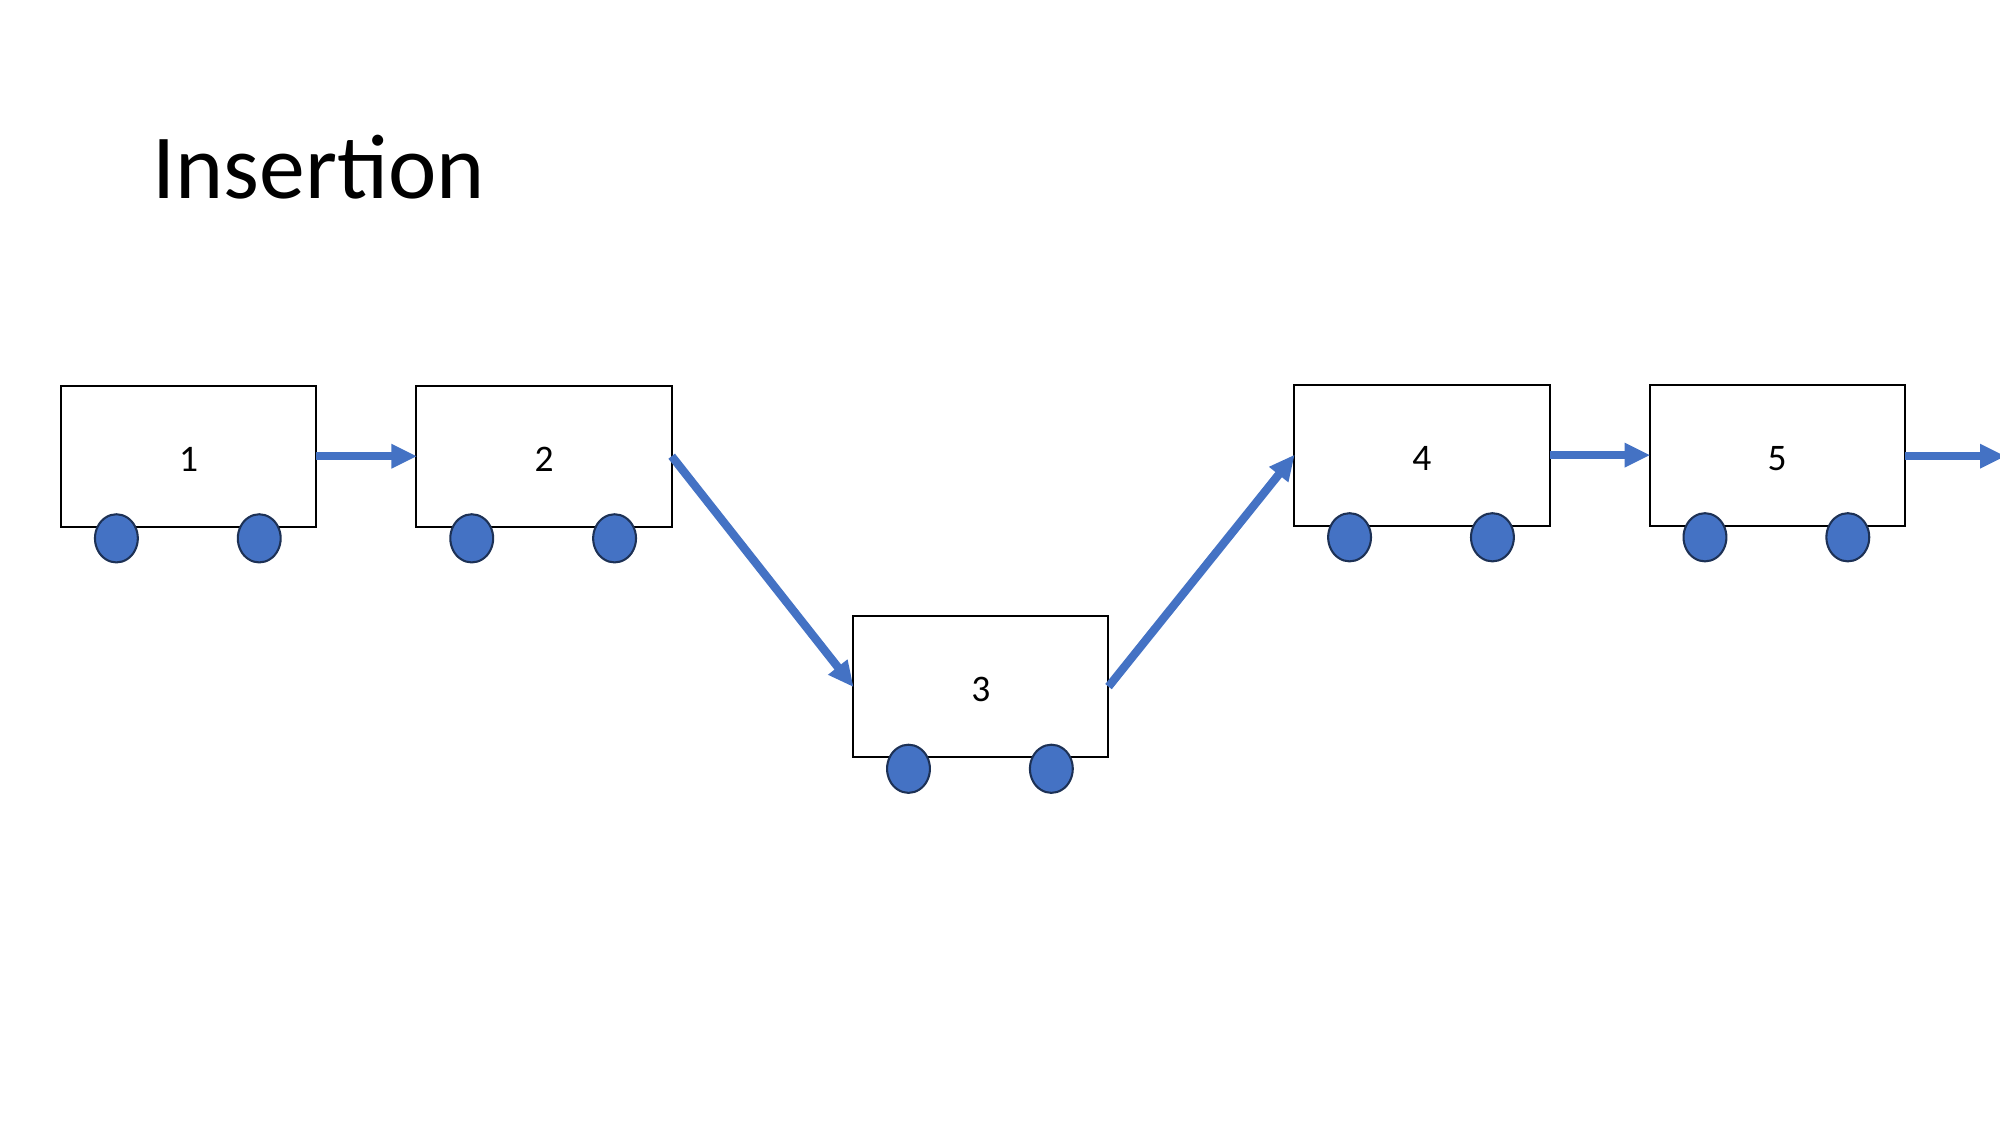

# Insertion
4

5

1

2

3